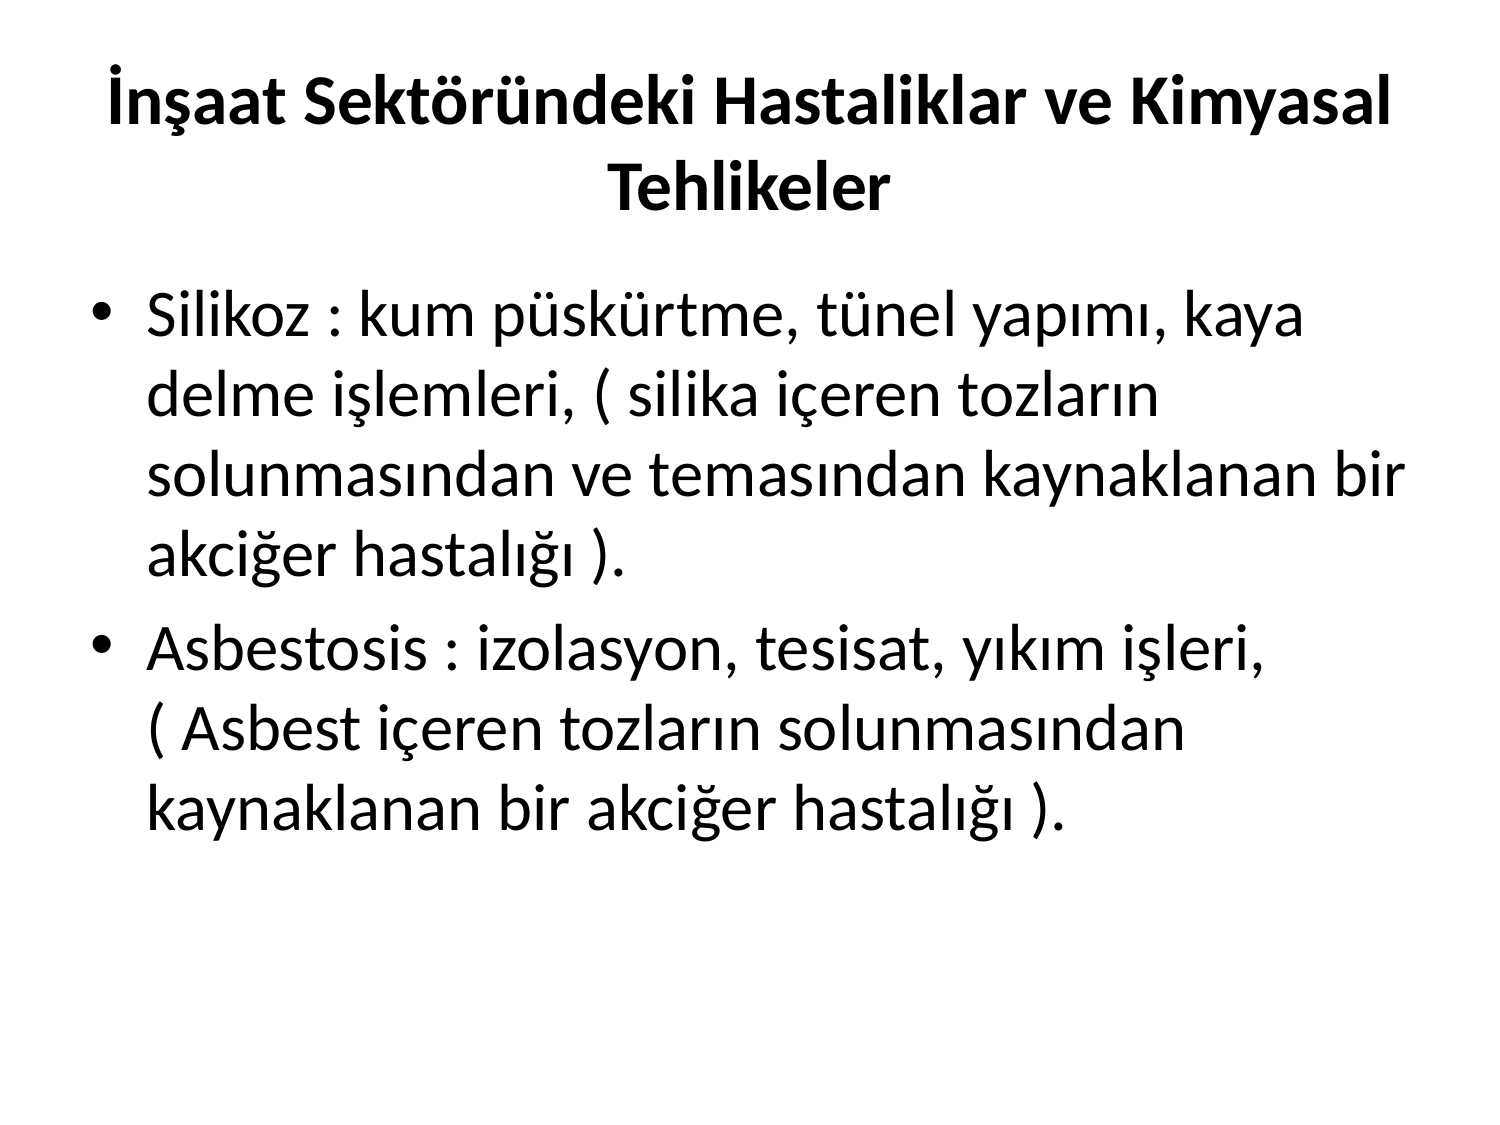

# İnşaat Sektöründeki Hastaliklar ve Kimyasal Tehlikeler
Silikoz : kum püskürtme, tünel yapımı, kaya delme işlemleri, ( silika içeren tozların solunmasından ve temasından kaynaklanan bir akciğer hastalığı ).
Asbestosis : izolasyon, tesisat, yıkım işleri, ( Asbest içeren tozların solunmasından kaynaklanan bir akciğer hastalığı ).